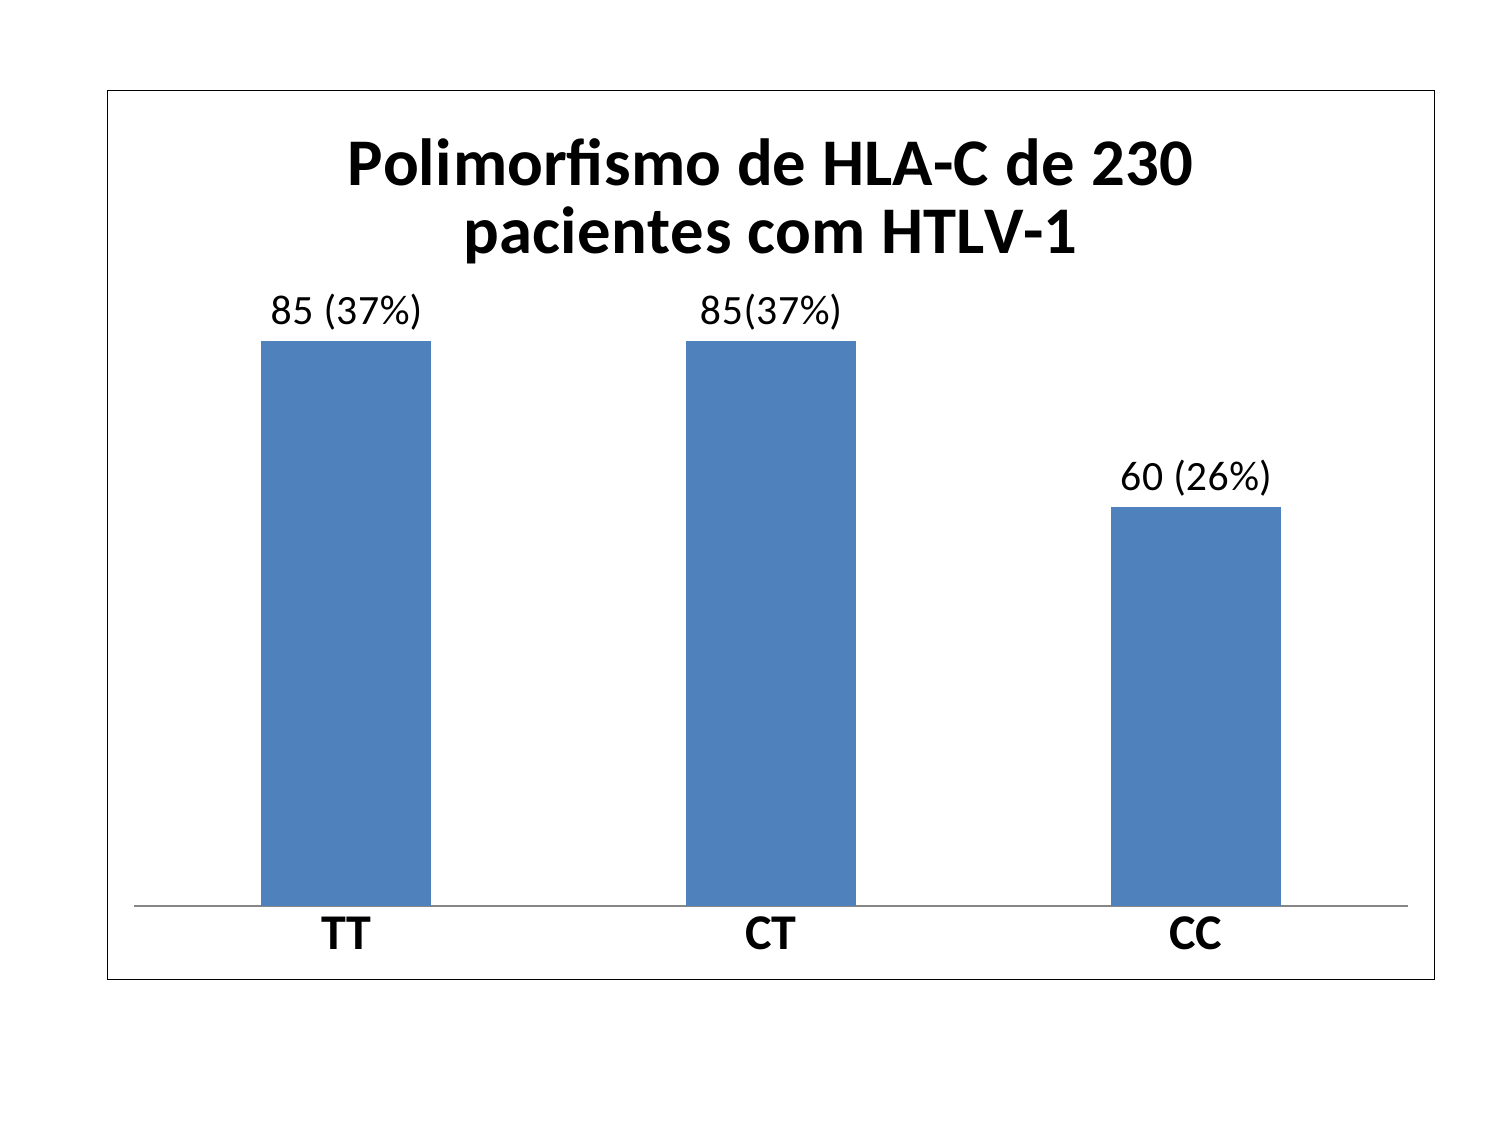

### Chart: Polimorfismo de HLA-C de 230 pacientes com HTLV-1

| Category |  |
|---|---|
| TT | 85.0 |
| CT | 85.0 |
| CC | 60.0 |